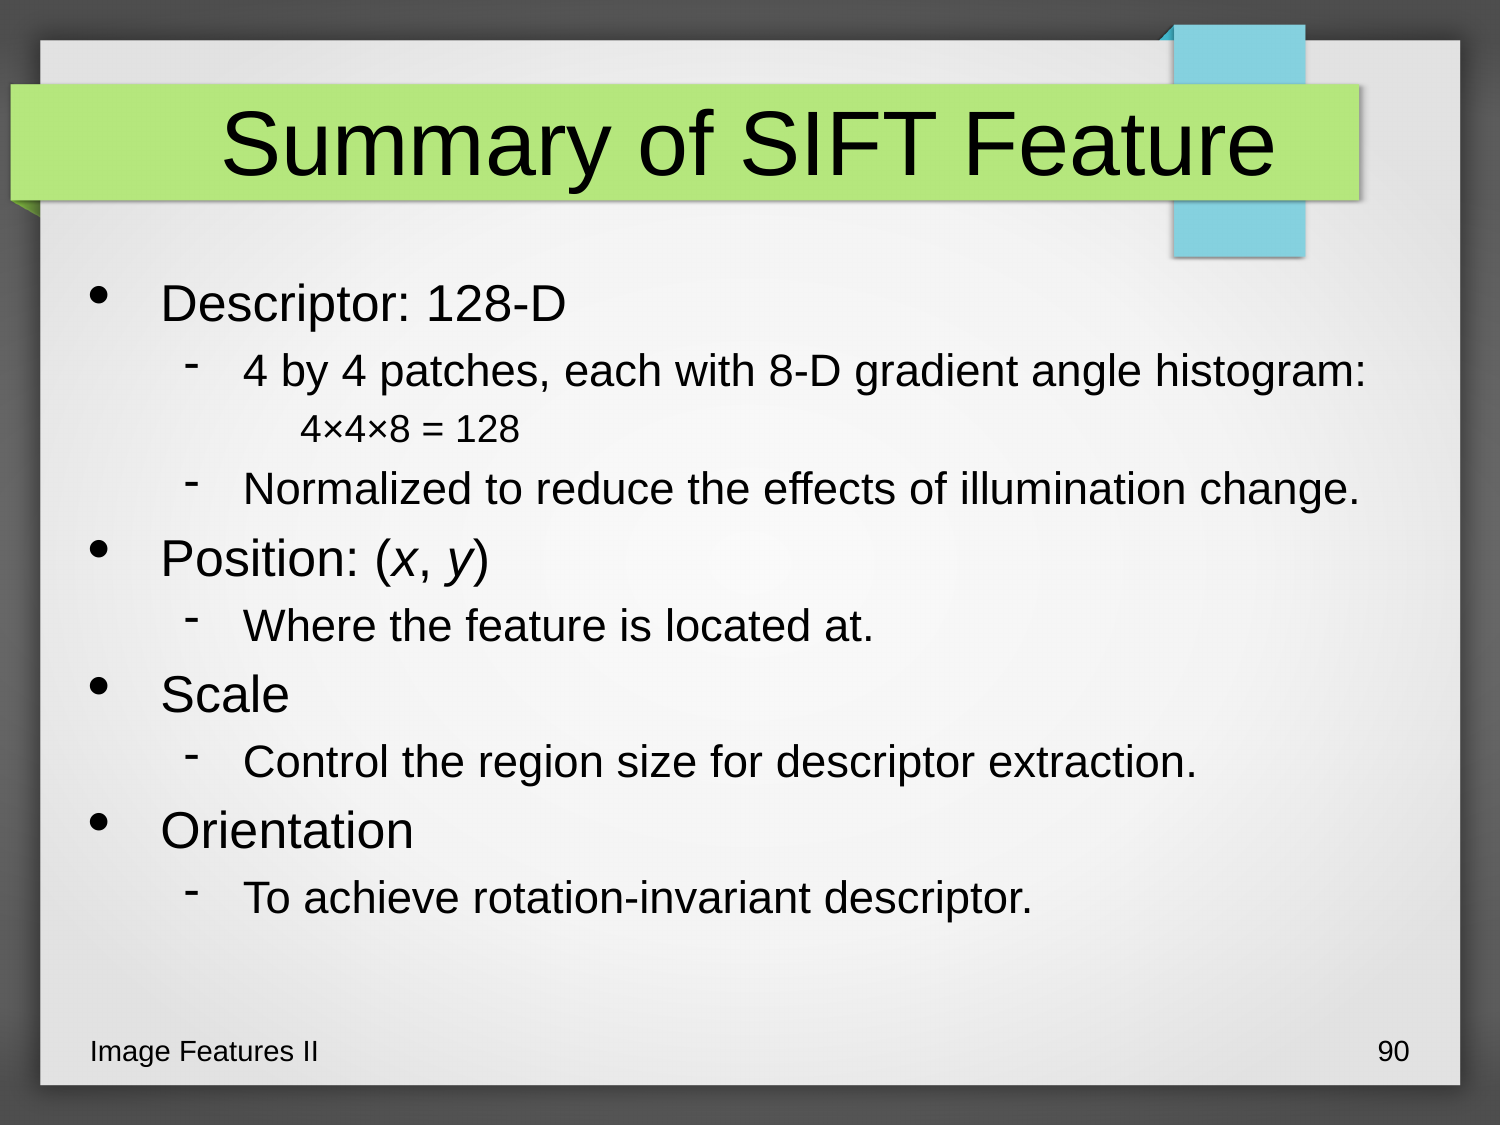

Summary of SIFT Feature
Descriptor: 128-D
4 by 4 patches, each with 8-D gradient angle histogram:
  4×4×8 = 128
Normalized to reduce the effects of illumination change.
Position: (x, y)
Where the feature is located at.
Scale
Control the region size for descriptor extraction.
Orientation
To achieve rotation-invariant descriptor.

Image Features II
90